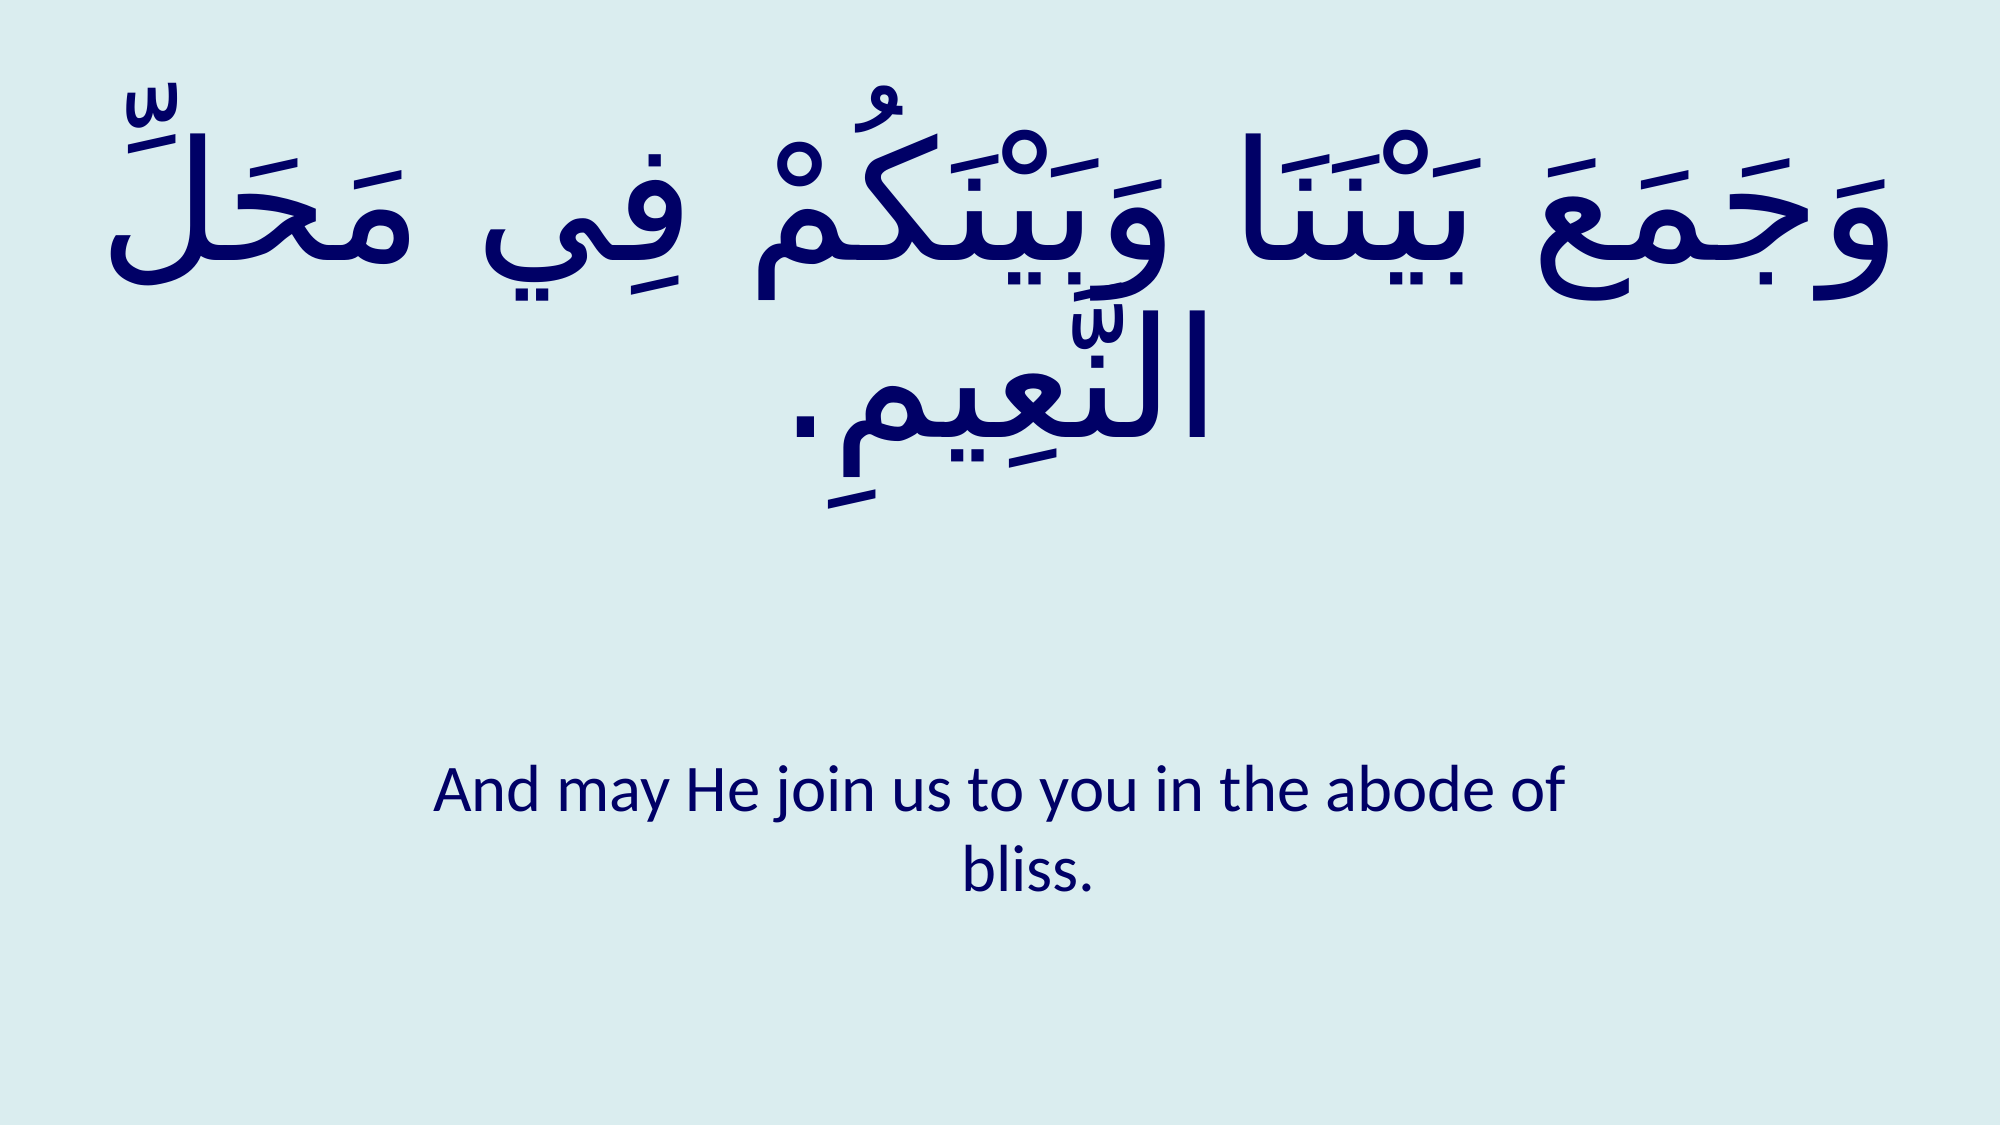

# وَجَمَعَ بَيْنَنَا وَبَيْنَكُمْ فِي مَحَلِّ النَّعِيمِ.
And may He join us to you in the abode of bliss.